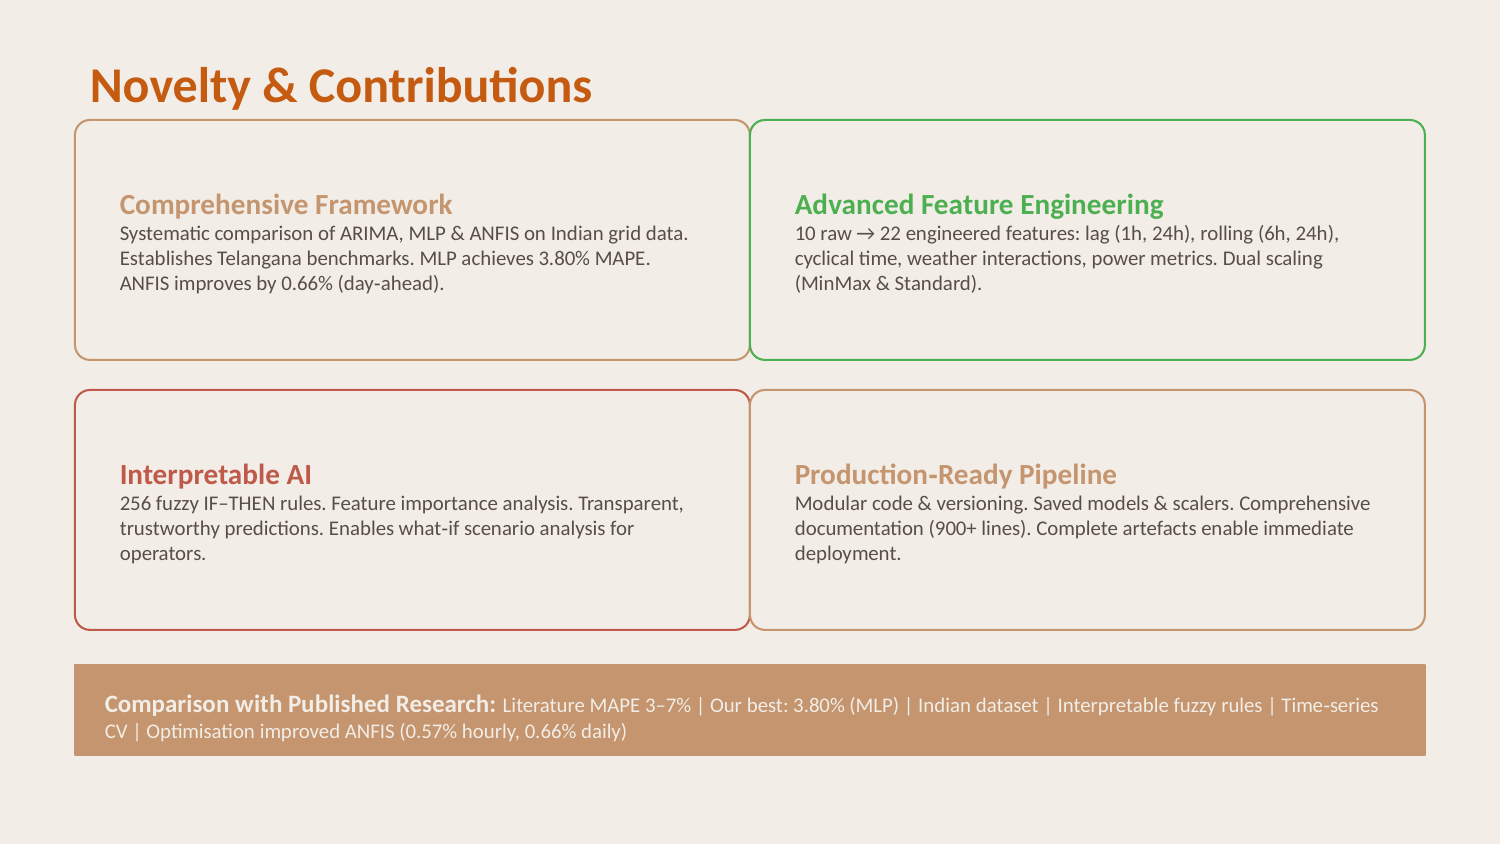

Novelty & Contributions

Comprehensive Framework
Systematic comparison of ARIMA, MLP & ANFIS on Indian grid data. Establishes Telangana benchmarks. MLP achieves 3.80% MAPE. ANFIS improves by 0.66% (day‑ahead).
Advanced Feature Engineering
10 raw → 22 engineered features: lag (1h, 24h), rolling (6h, 24h), cyclical time, weather interactions, power metrics. Dual scaling (MinMax & Standard).

Interpretable AI
256 fuzzy IF–THEN rules. Feature importance analysis. Transparent, trustworthy predictions. Enables what‑if scenario analysis for operators.
Production‑Ready Pipeline
Modular code & versioning. Saved models & scalers. Comprehensive documentation (900+ lines). Complete artefacts enable immediate deployment.

Comparison with Published Research: Literature MAPE 3–7% | Our best: 3.80% (MLP) | Indian dataset | Interpretable fuzzy rules | Time‑series CV | Optimisation improved ANFIS (0.57% hourly, 0.66% daily)